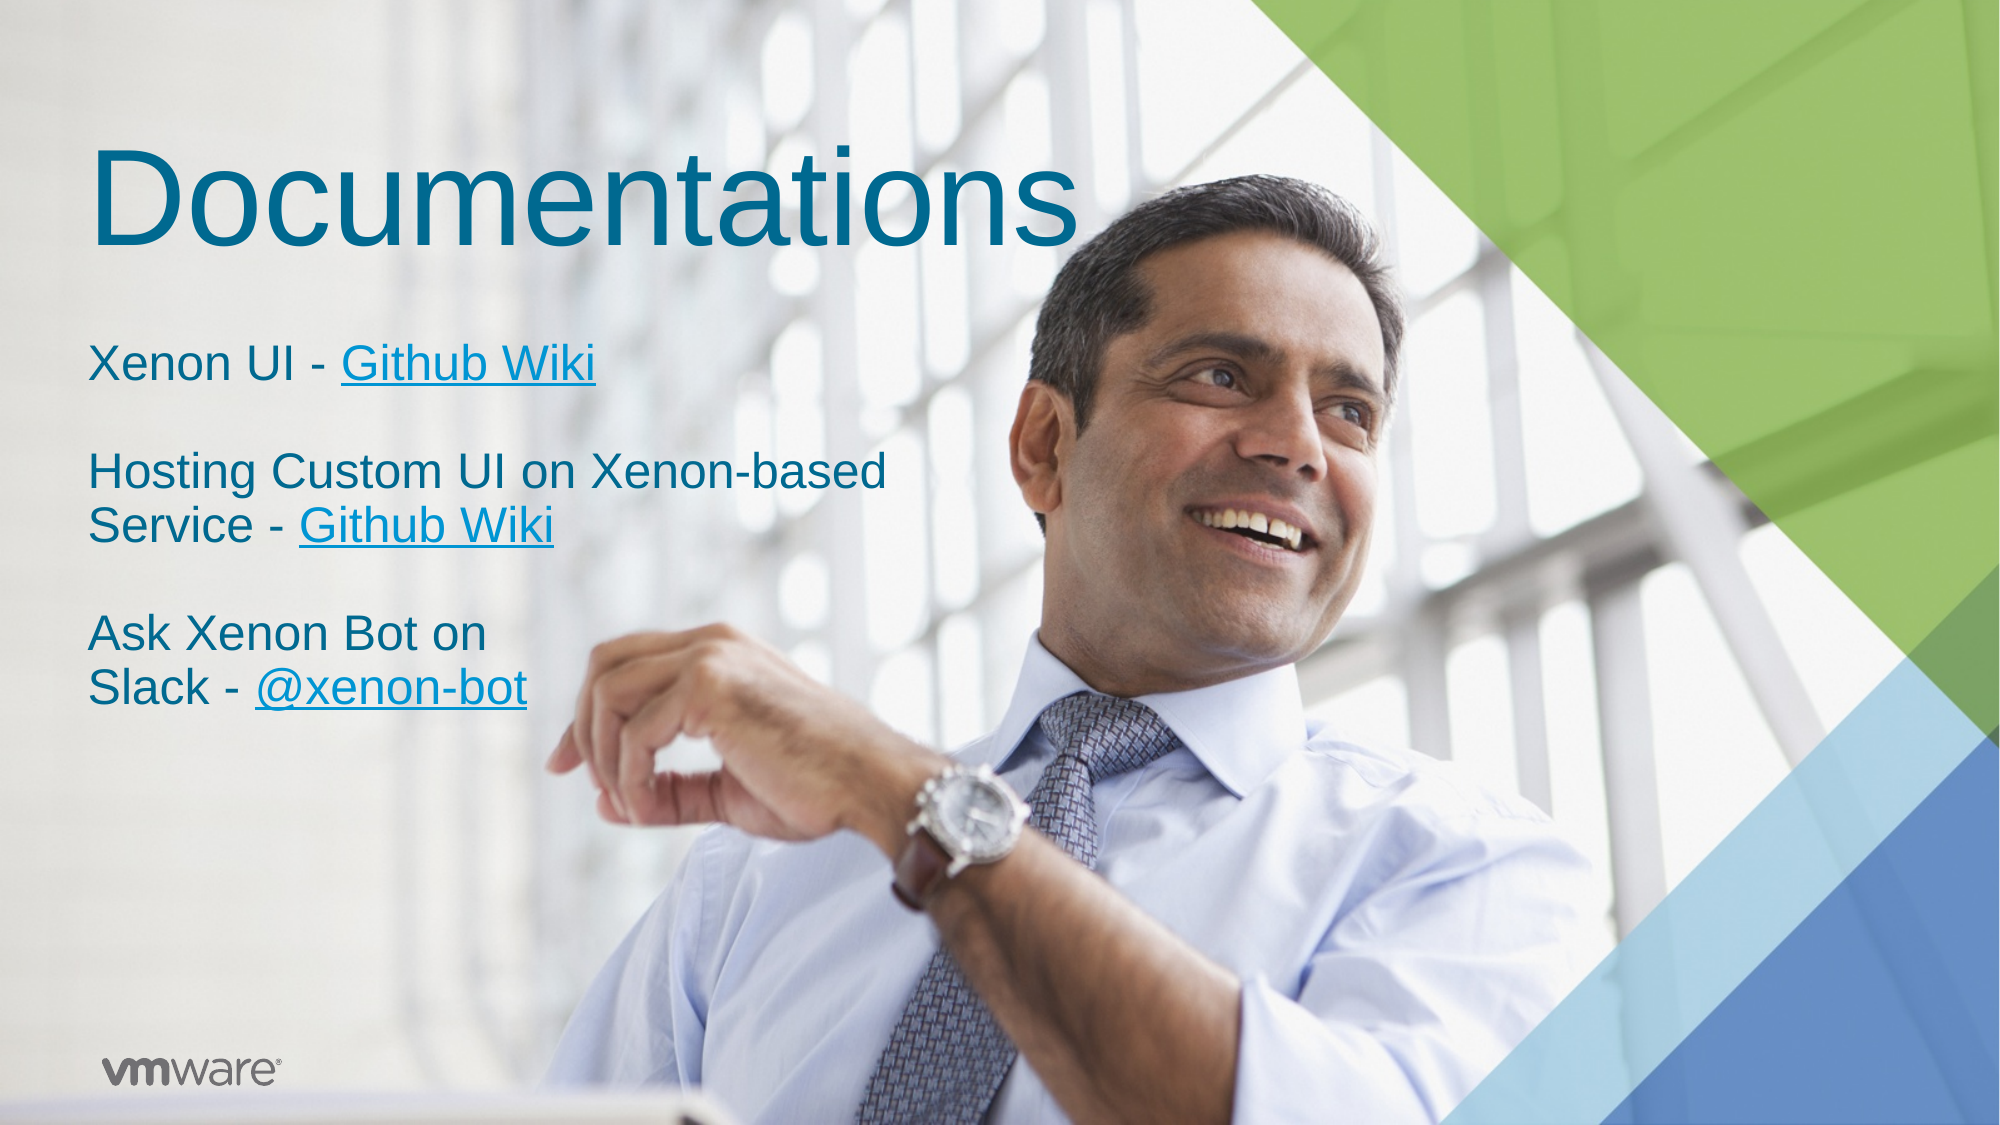

Documentations
Xenon UI - Github Wiki

Hosting Custom UI on Xenon-based Service - Github Wiki

Ask Xenon Bot on
Slack - @xenon-bot